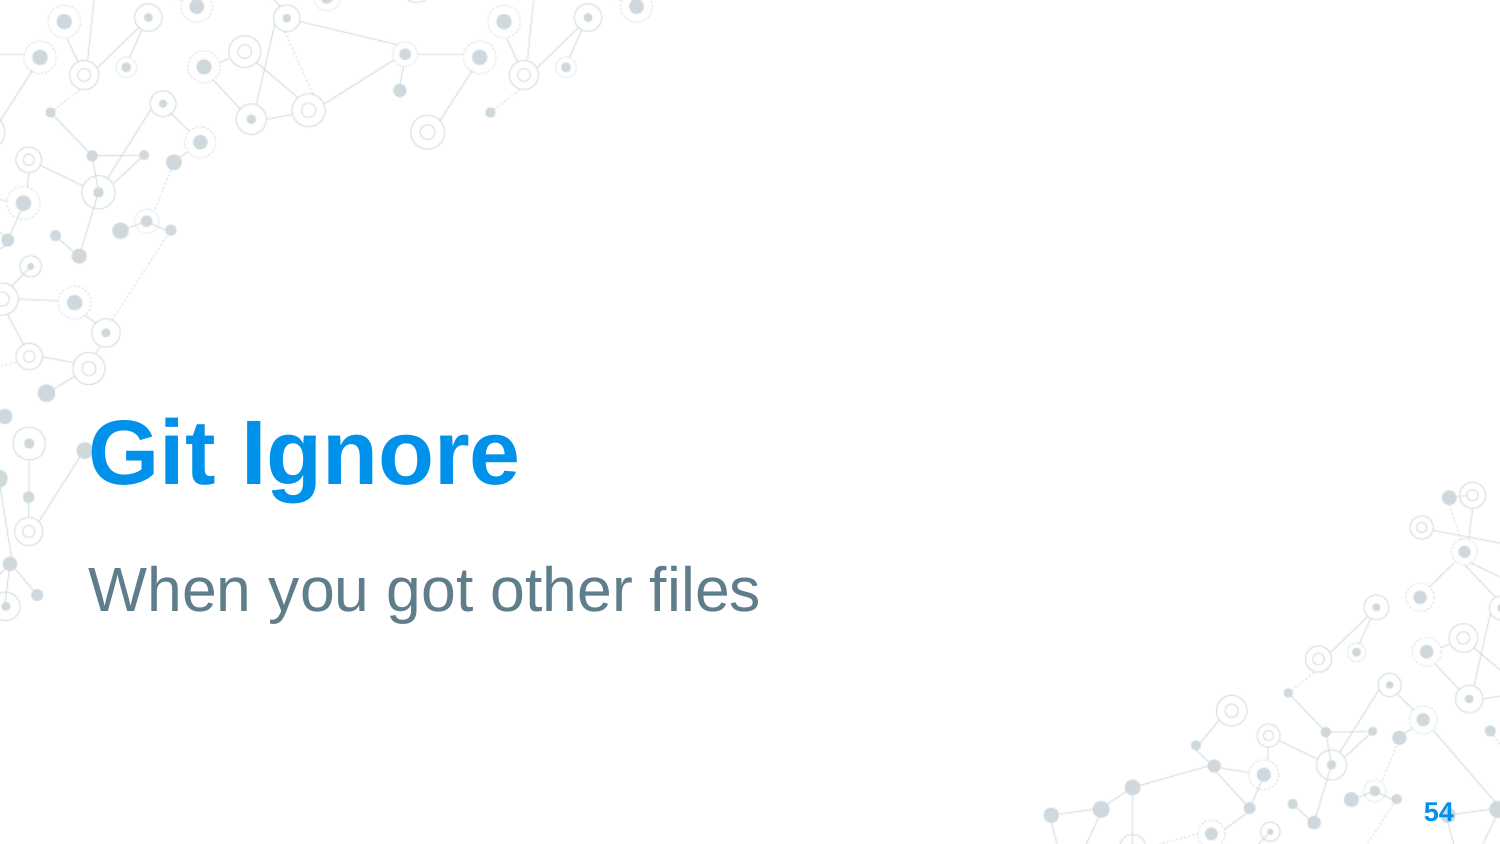

# Git Ignore
When you got other files
54